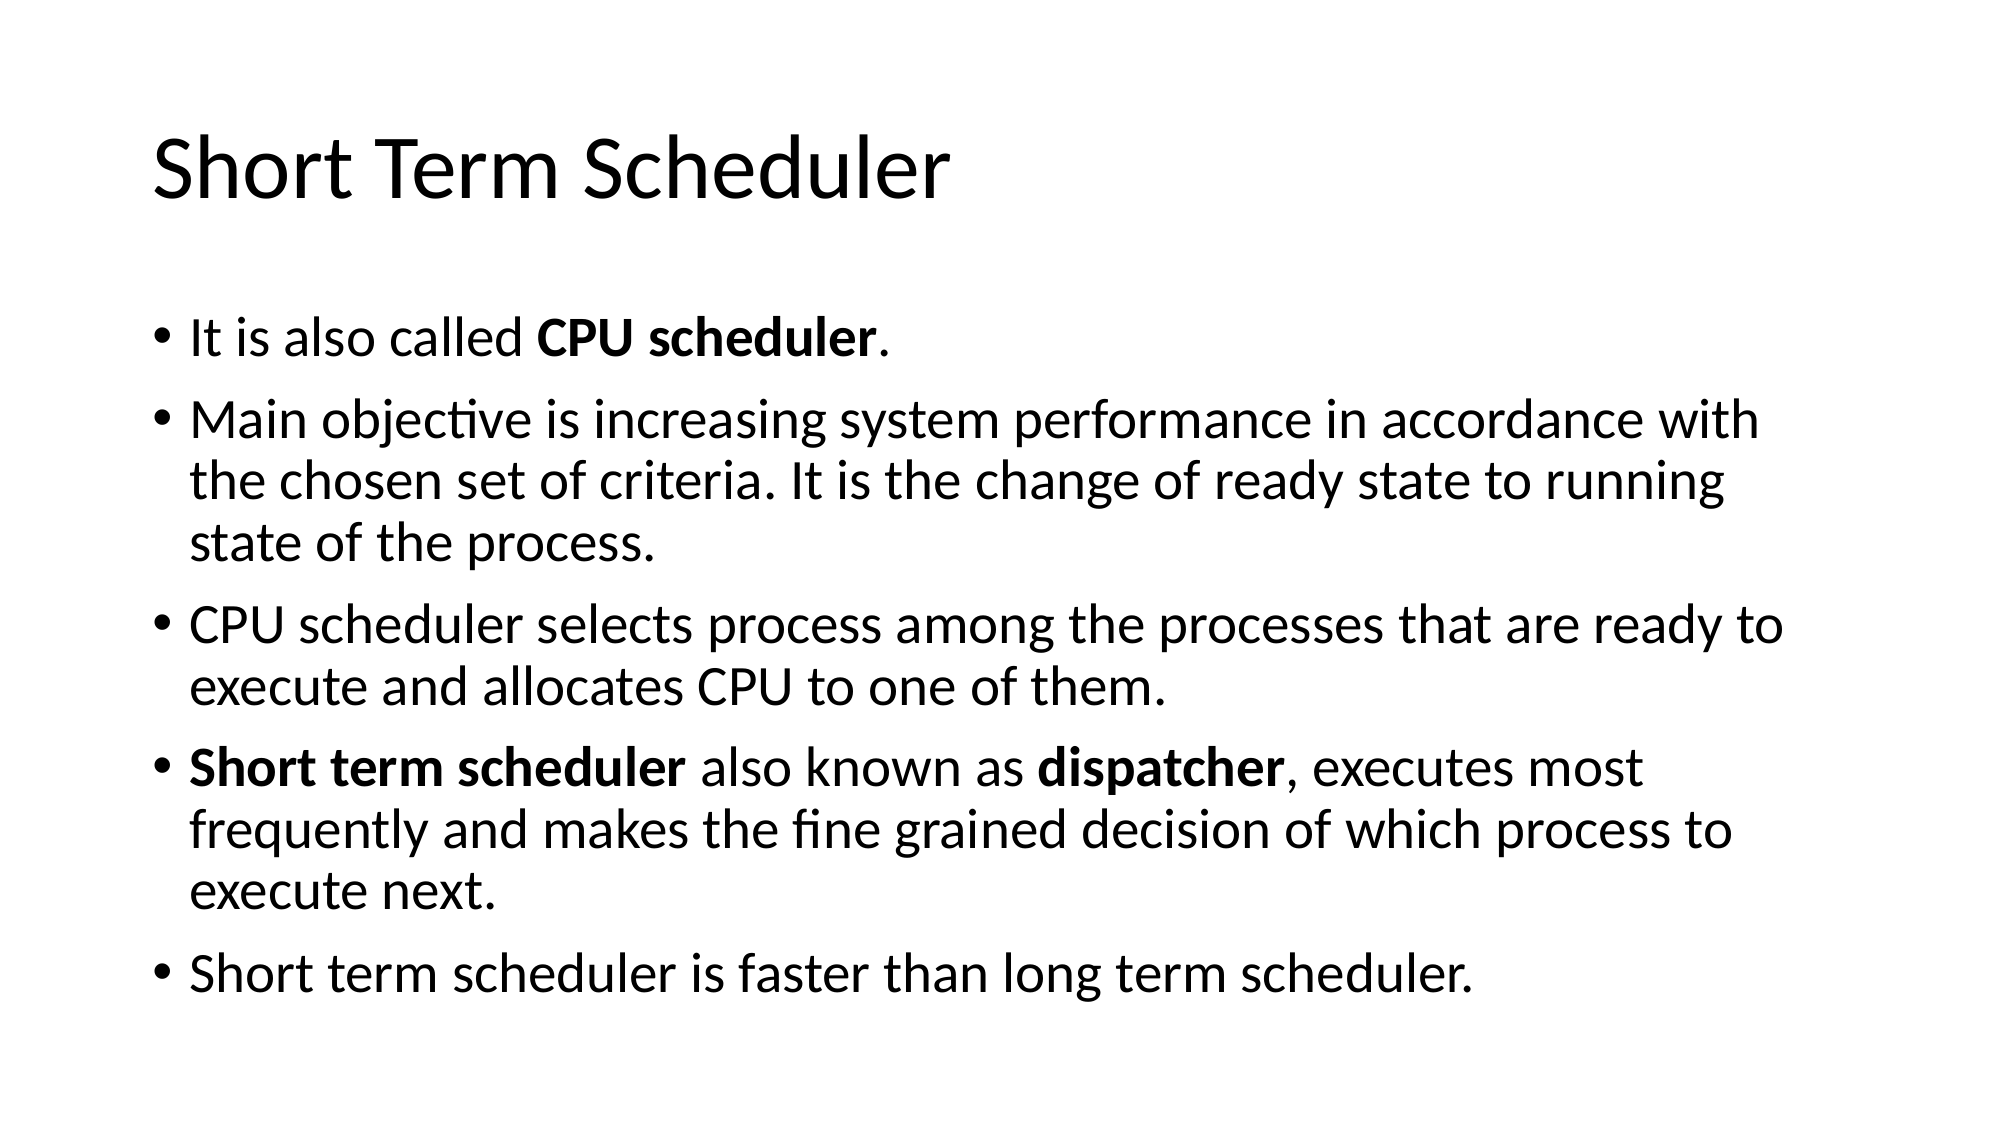

# Short Term Scheduler
It is also called CPU scheduler.
Main objective is increasing system performance in accordance with the chosen set of criteria. It is the change of ready state to running state of the process.
CPU scheduler selects process among the processes that are ready to execute and allocates CPU to one of them.
Short term scheduler also known as dispatcher, executes most frequently and makes the fine grained decision of which process to execute next.
Short term scheduler is faster than long term scheduler.